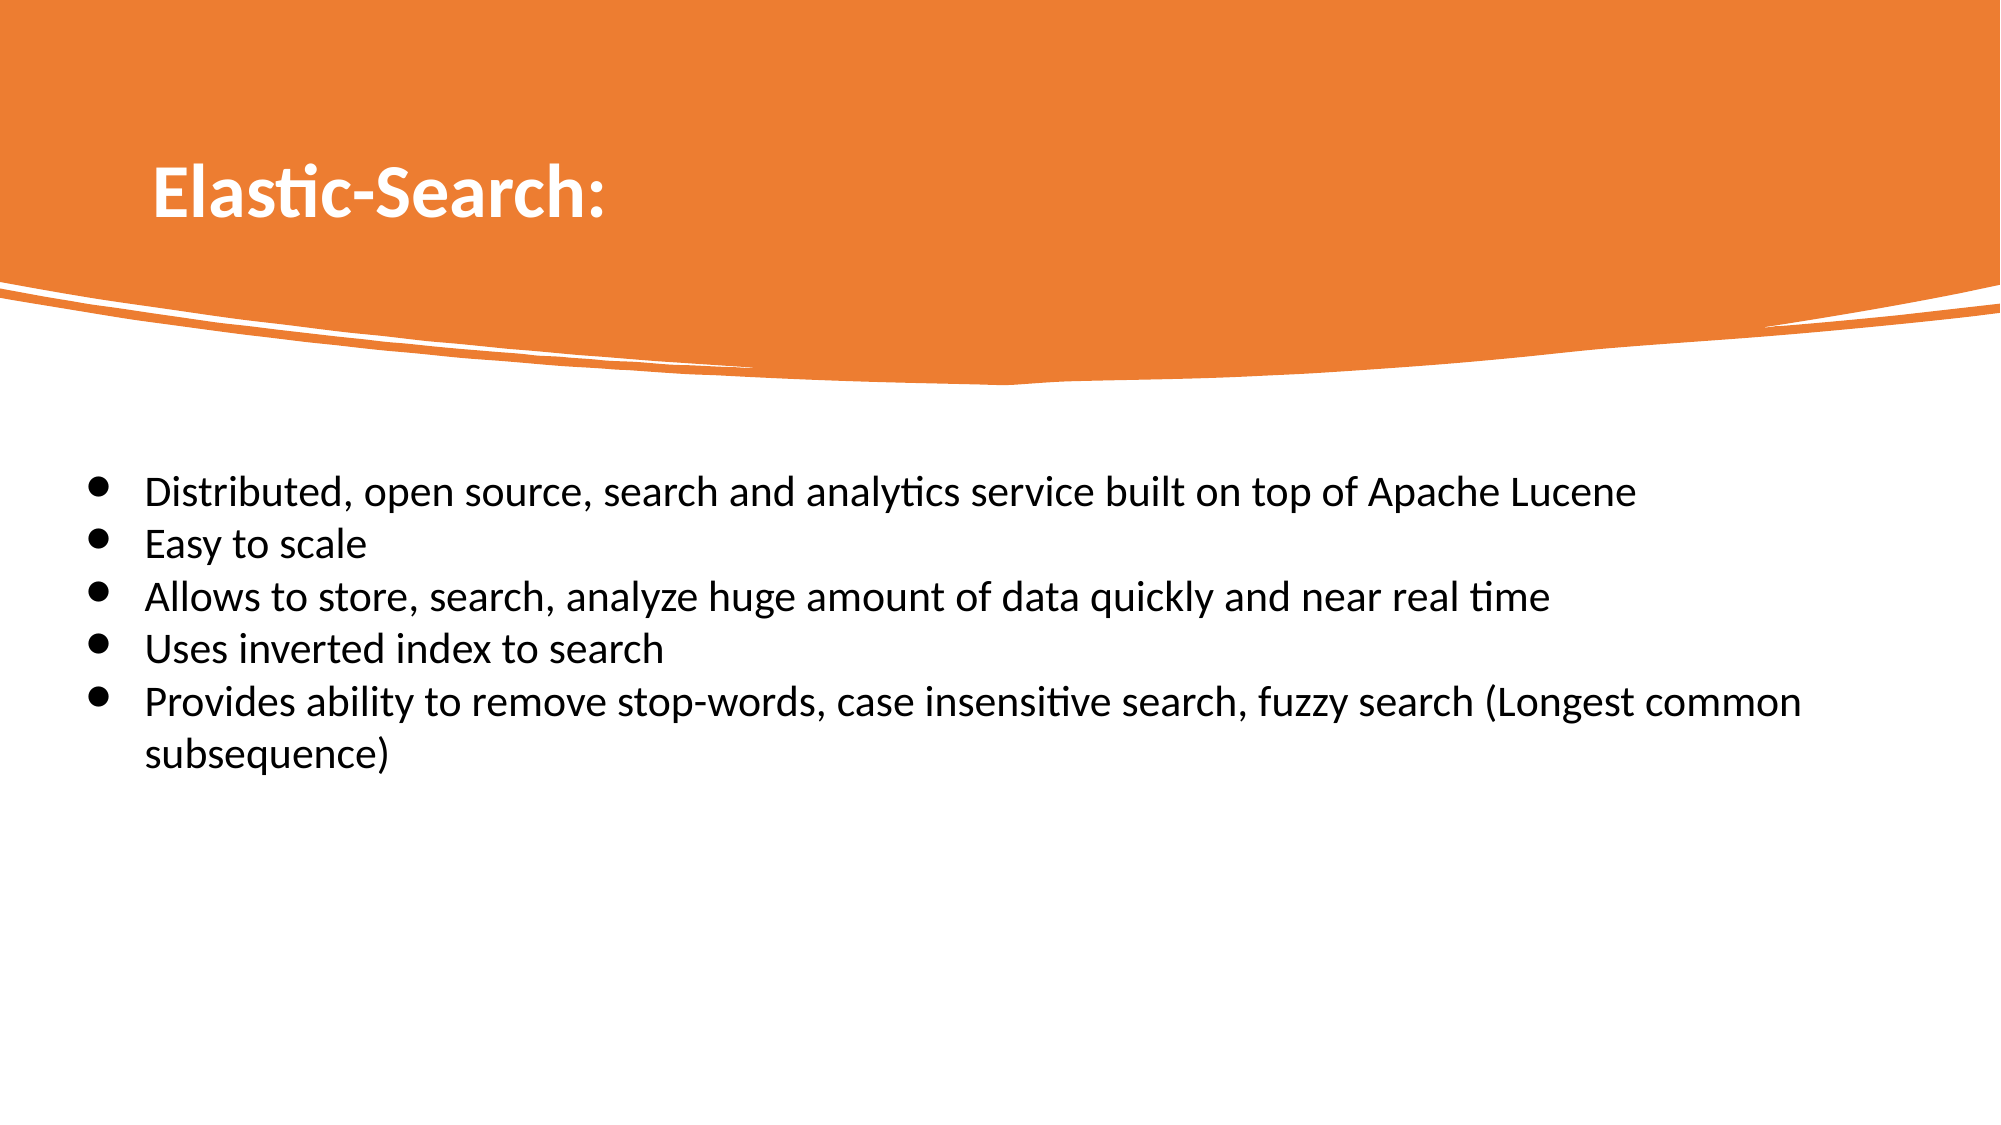

# Elastic-Search:
Distributed, open source, search and analytics service built on top of Apache Lucene
Easy to scale
Allows to store, search, analyze huge amount of data quickly and near real time
Uses inverted index to search
Provides ability to remove stop-words, case insensitive search, fuzzy search (Longest common subsequence)